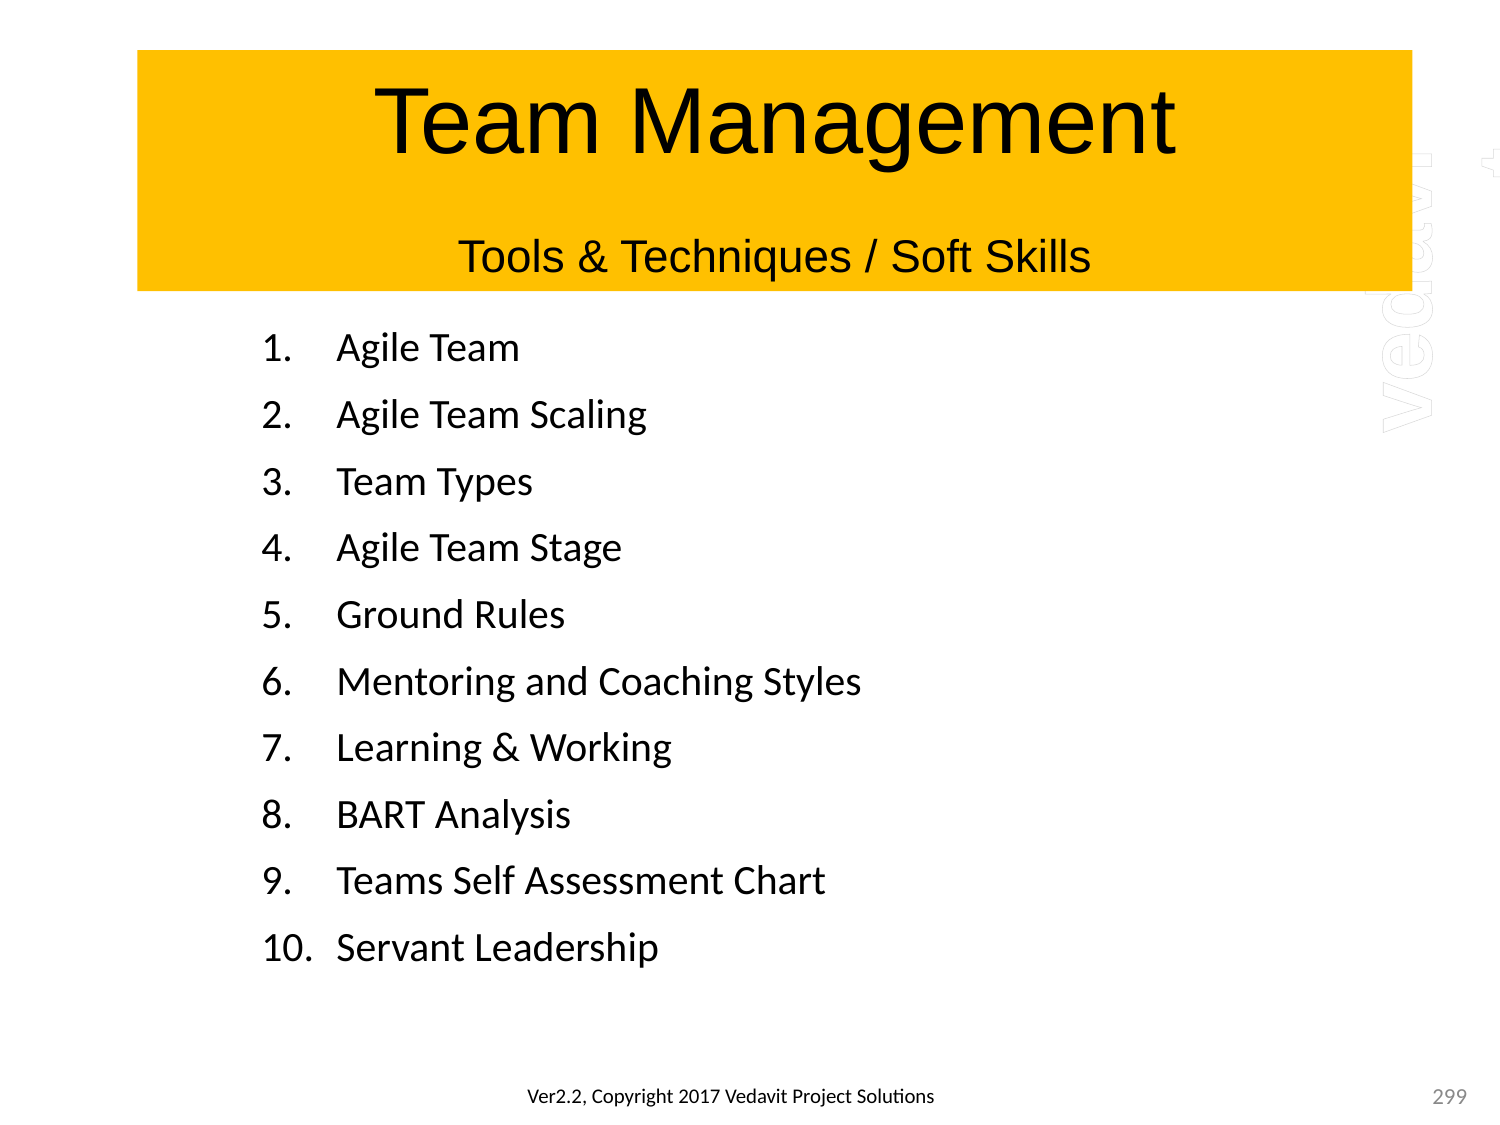

# Team Management Tools & Techniques / Soft Skills
Agile Team
Agile Team Scaling
Team Types
Agile Team Stage
Ground Rules
Mentoring and Coaching Styles
Learning & Working
BART Analysis
Teams Self Assessment Chart
Servant Leadership
299